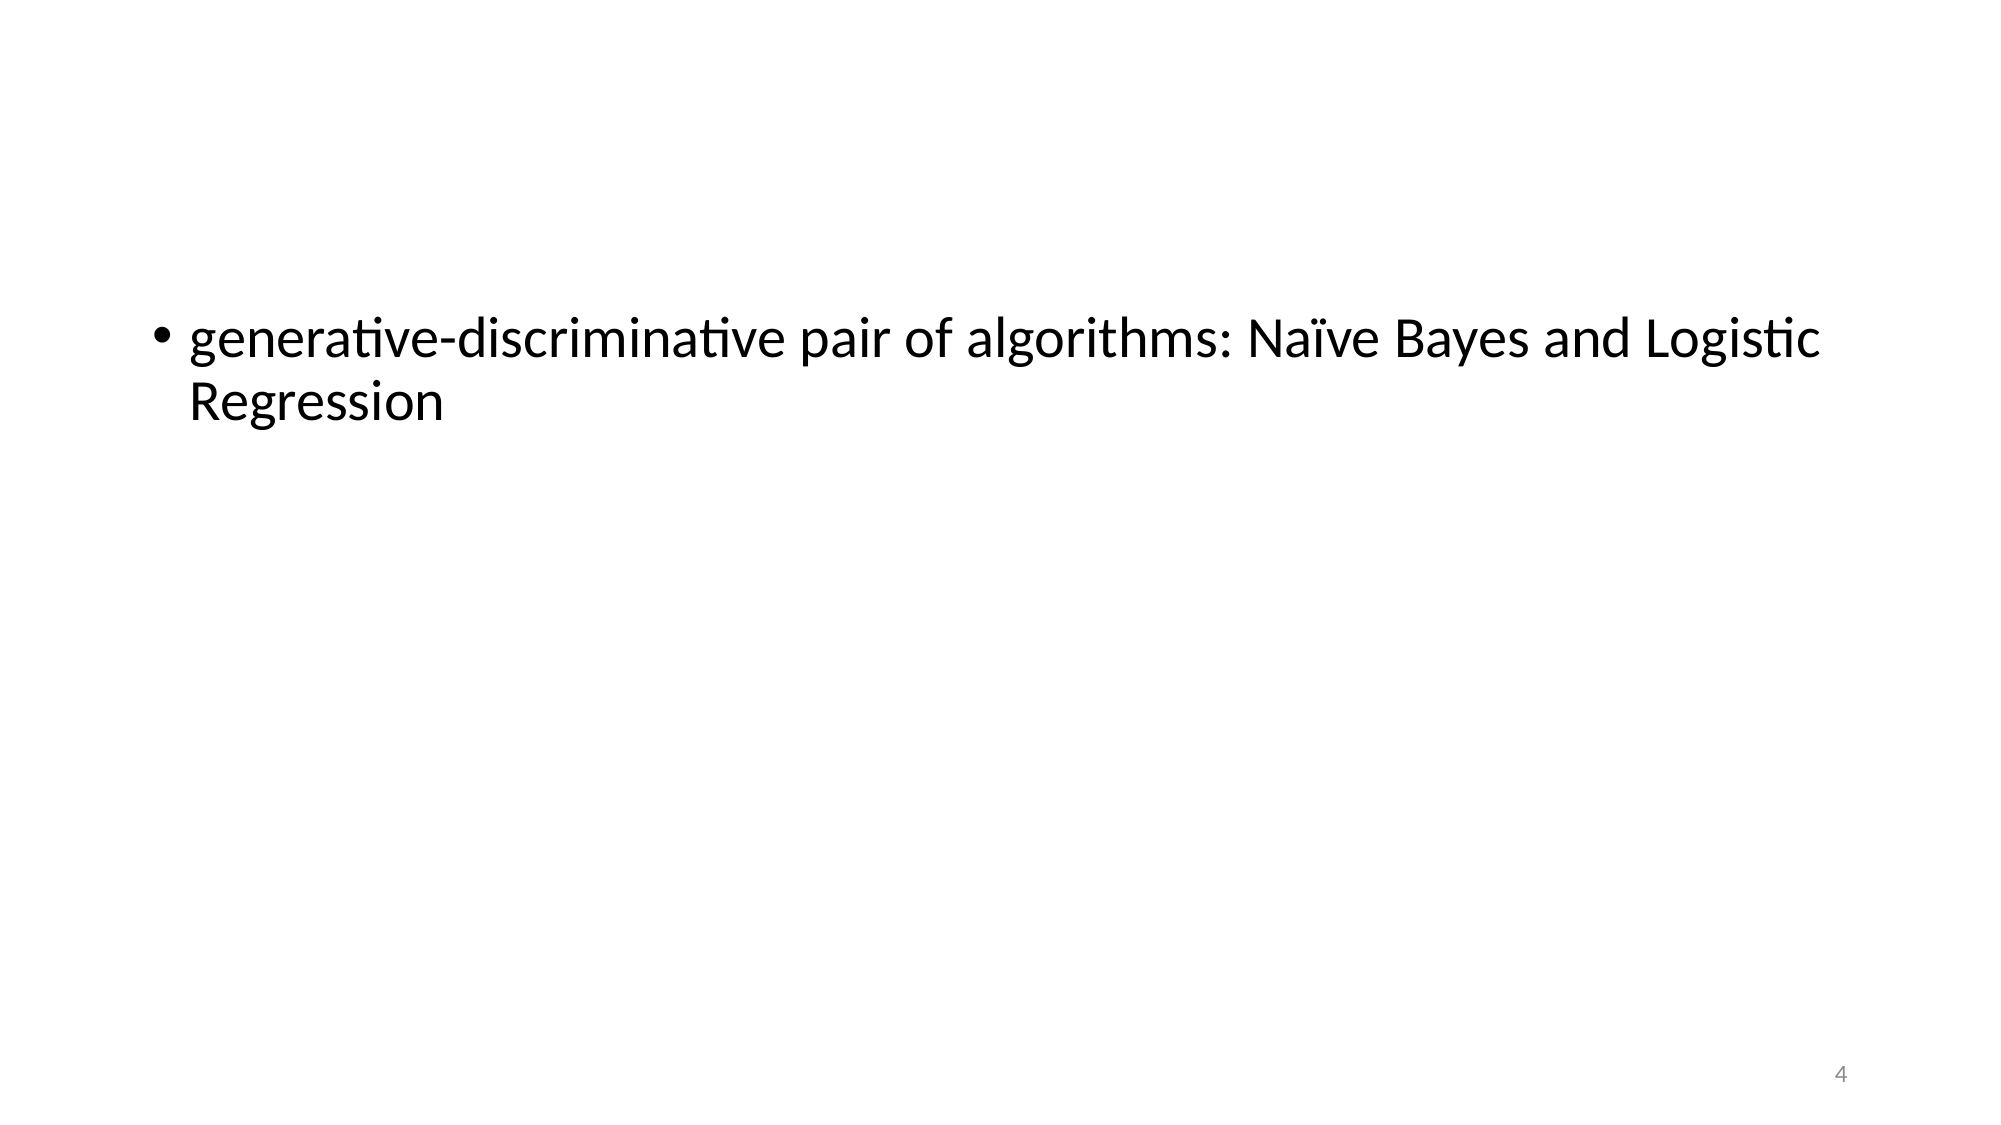

#
generative-discriminative pair of algorithms: Naïve Bayes and Logistic Regression
4